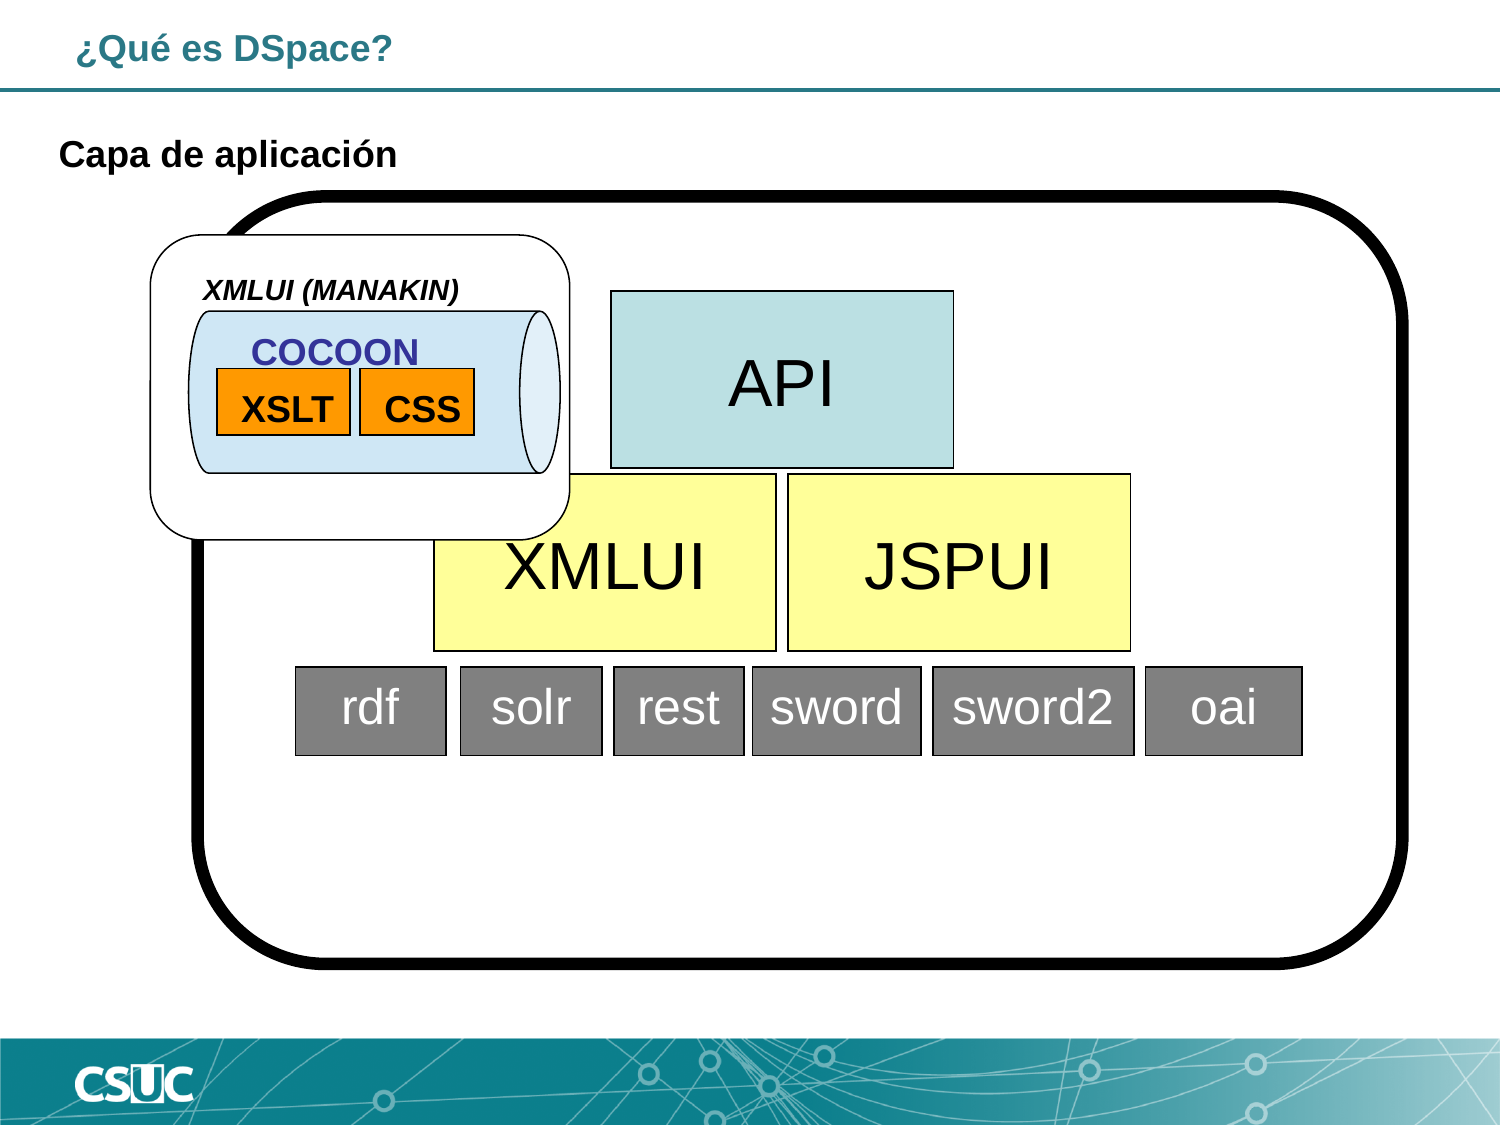

Capa de aplicación
¿Qué es DSpace?

XMLUI (MANAKIN)
API
COCOON

XSLT
CSS
XMLUI
JSPUI
rdf
solr
rest
sword
sword2
oai